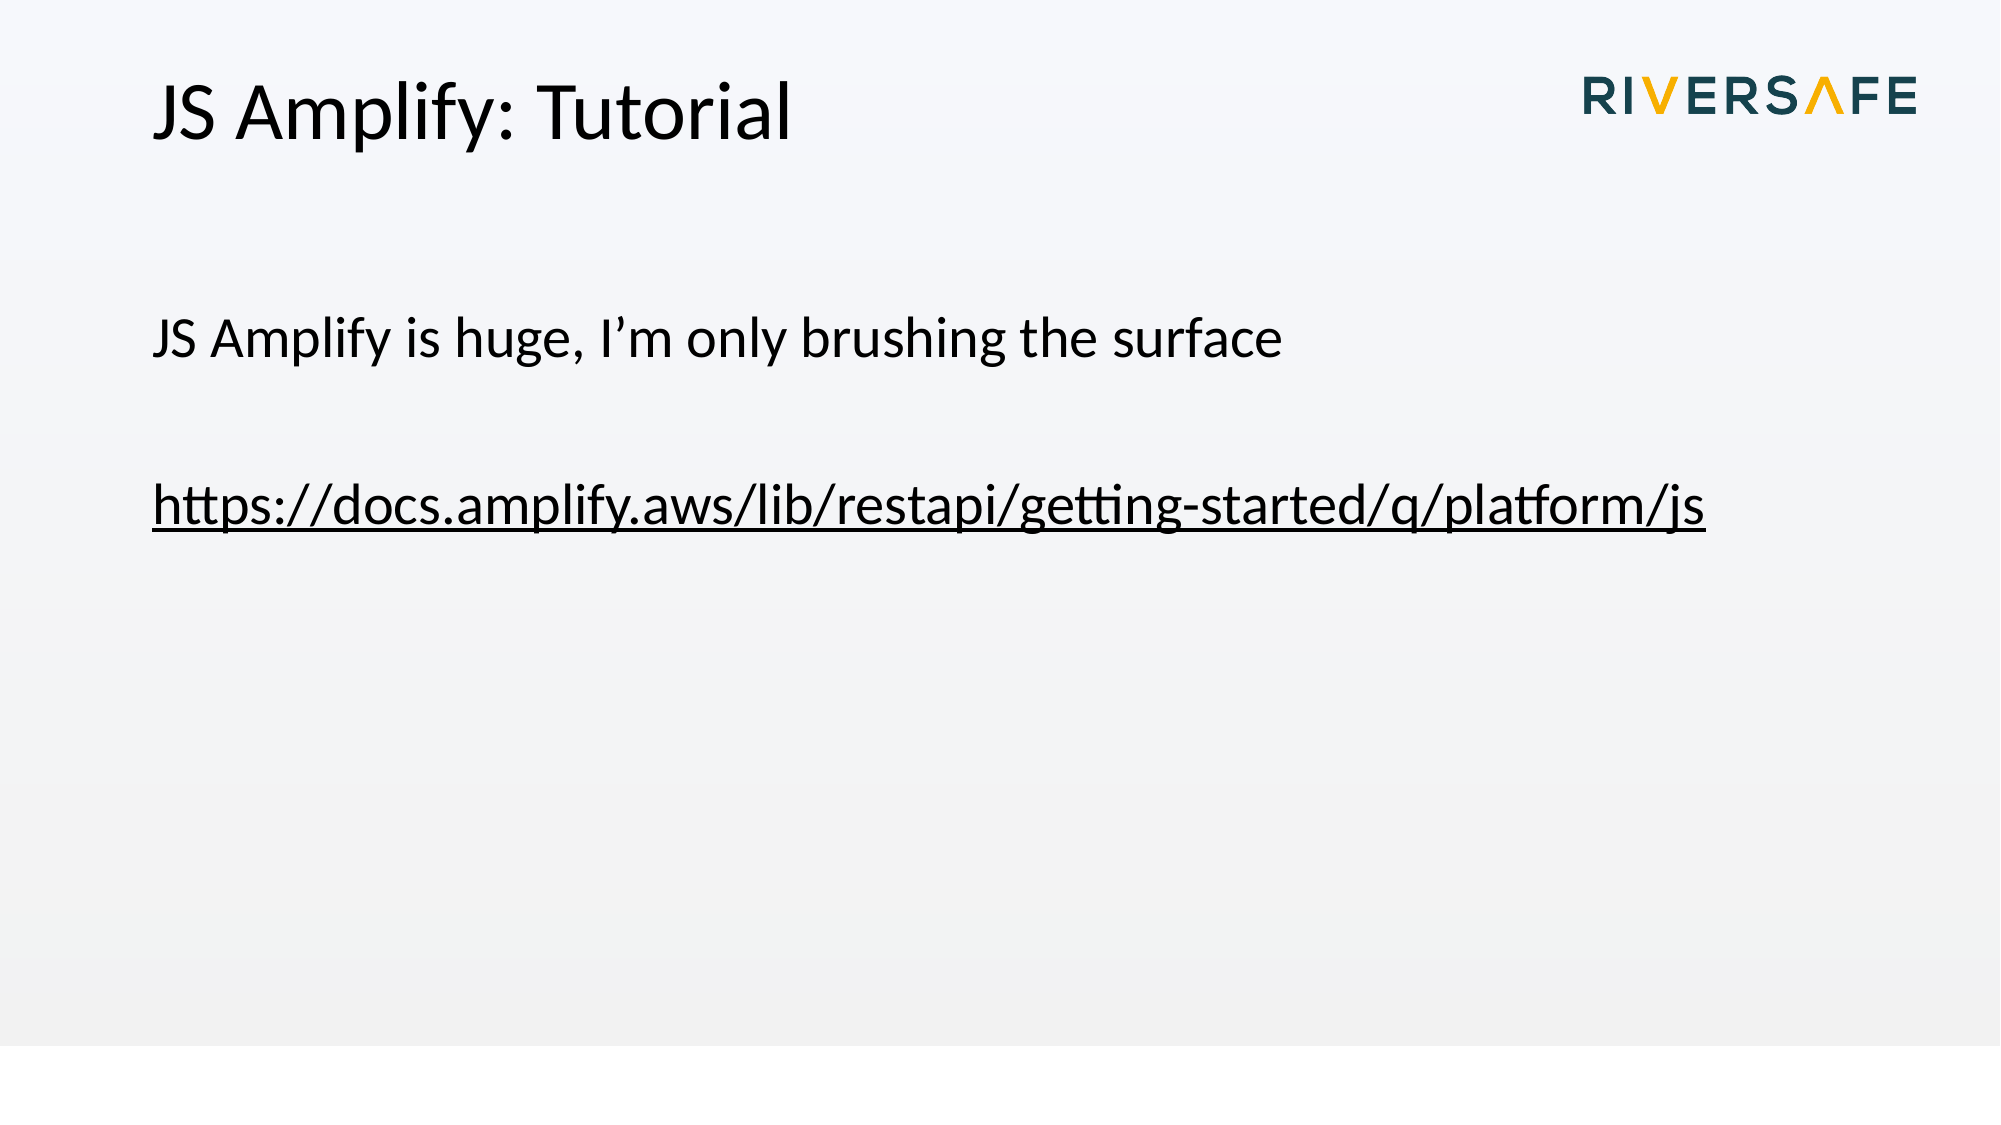

# JS Amplify: Tutorial
JS Amplify is huge, I’m only brushing the surface

https://docs.amplify.aws/lib/restapi/getting-started/q/platform/js